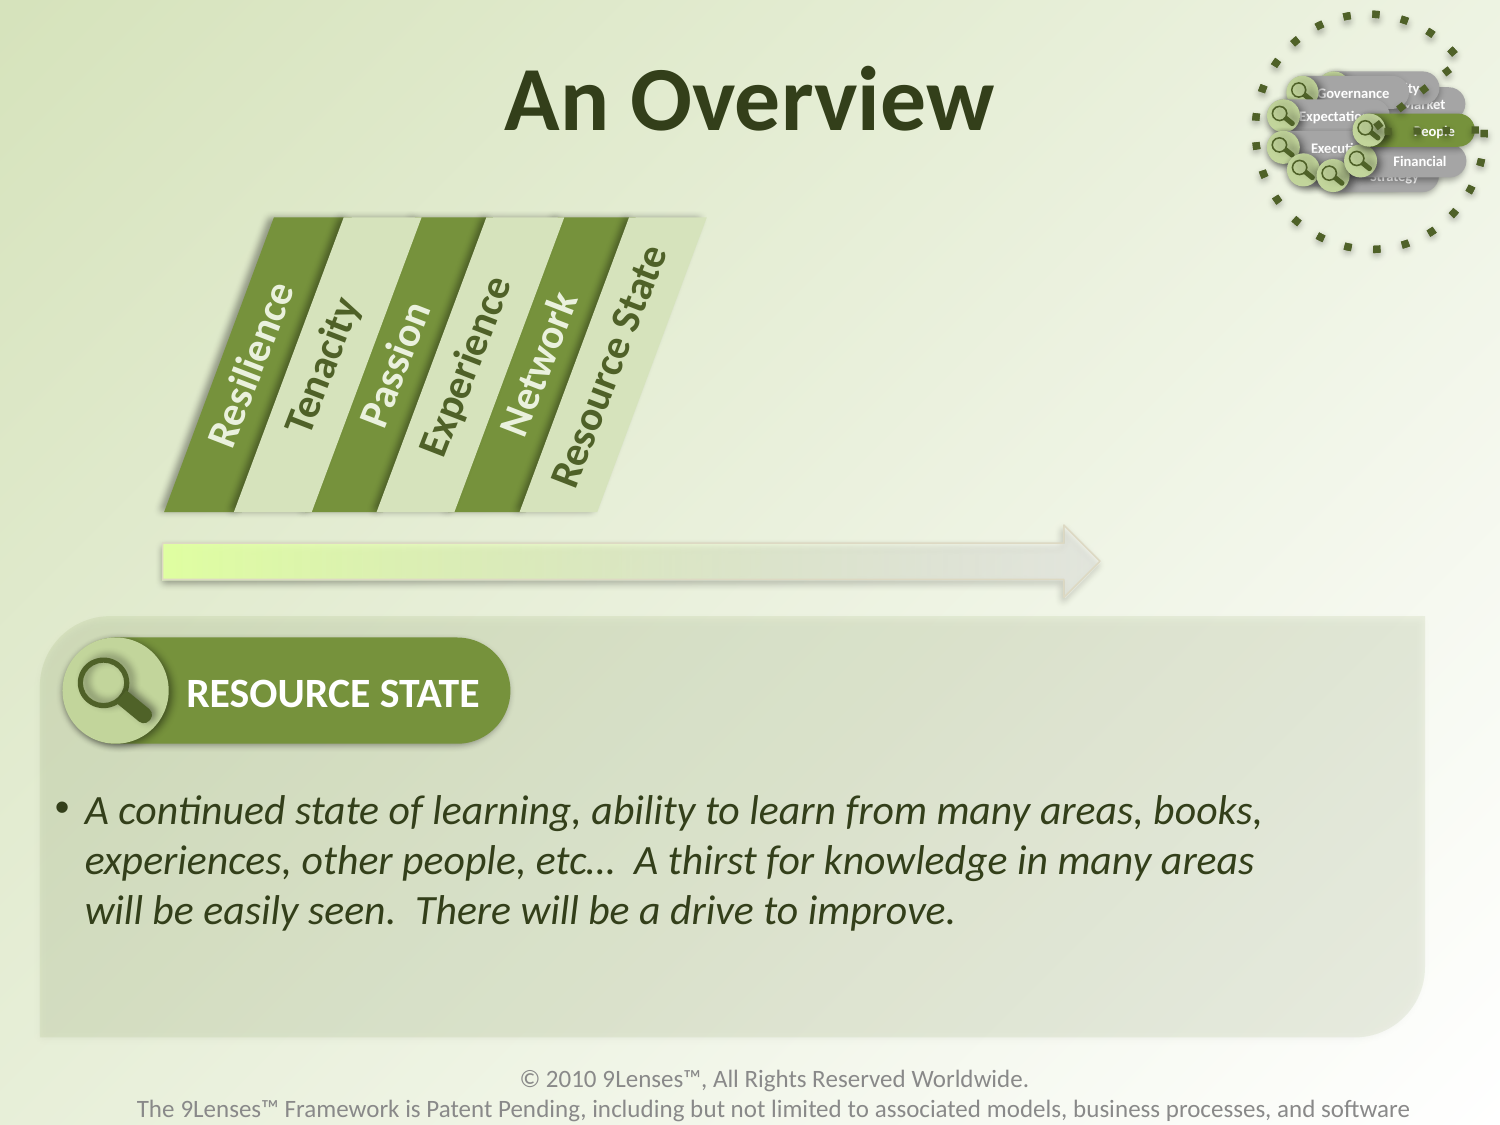

Entity

Governance

Market

Expectation

People

Execution

Financial

Operations

Strategy

# An Overview

Resource State

Resilience

Tenacity

Passion

Experience

Network

RESOURCE STATE

A continued state of learning, ability to learn from many areas, books, experiences, other people, etc…  A thirst for knowledge in many areas will be easily seen.  There will be a drive to improve.